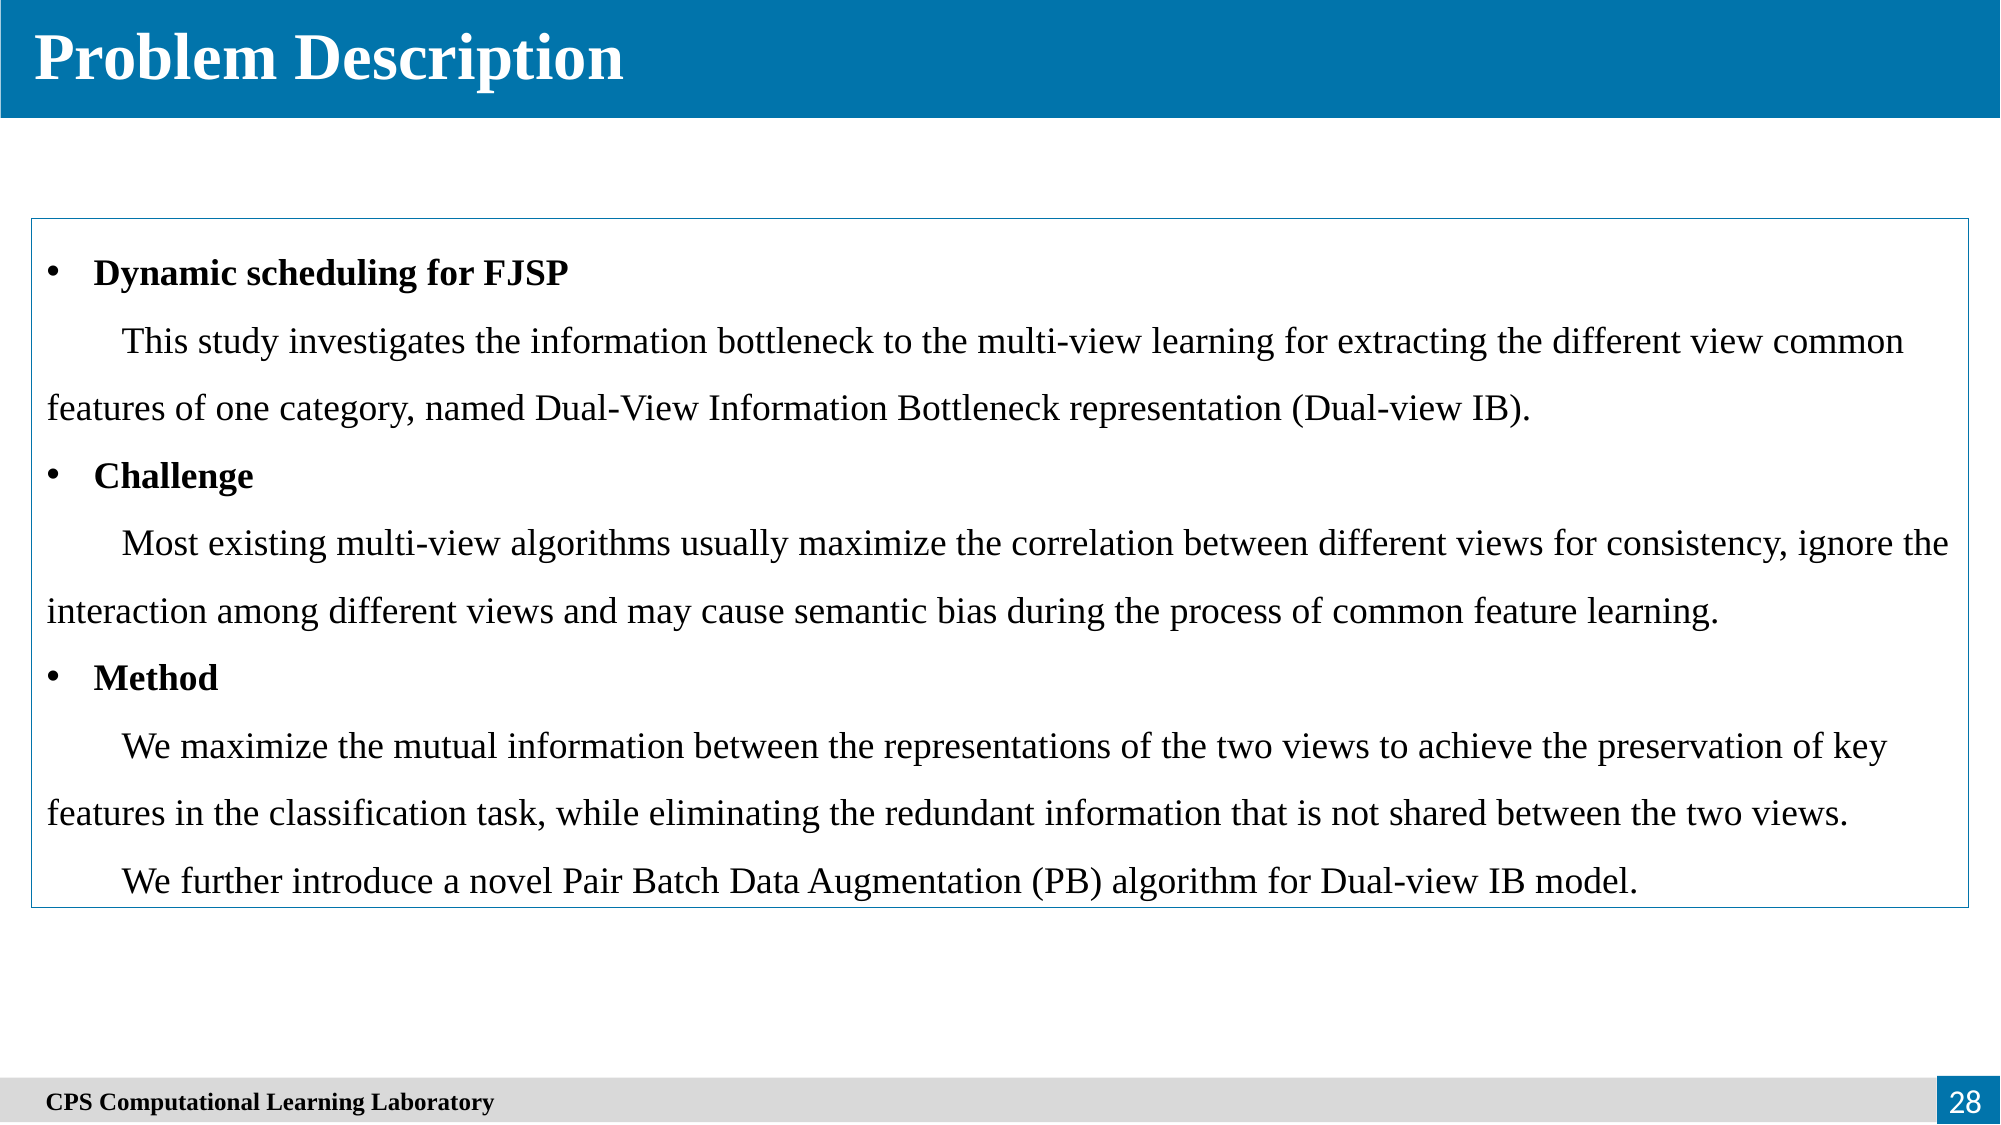

Problem Description
Dynamic scheduling for FJSP
This study investigates the information bottleneck to the multi-view learning for extracting the different view common features of one category, named Dual-View Information Bottleneck representation (Dual-view IB).
Challenge
Most existing multi-view algorithms usually maximize the correlation between different views for consistency, ignore the interaction among different views and may cause semantic bias during the process of common feature learning.
Method
We maximize the mutual information between the representations of the two views to achieve the preservation of key features in the classification task, while eliminating the redundant information that is not shared between the two views.
We further introduce a novel Pair Batch Data Augmentation (PB) algorithm for Dual-view IB model.
28
　CPS Computational Learning Laboratory